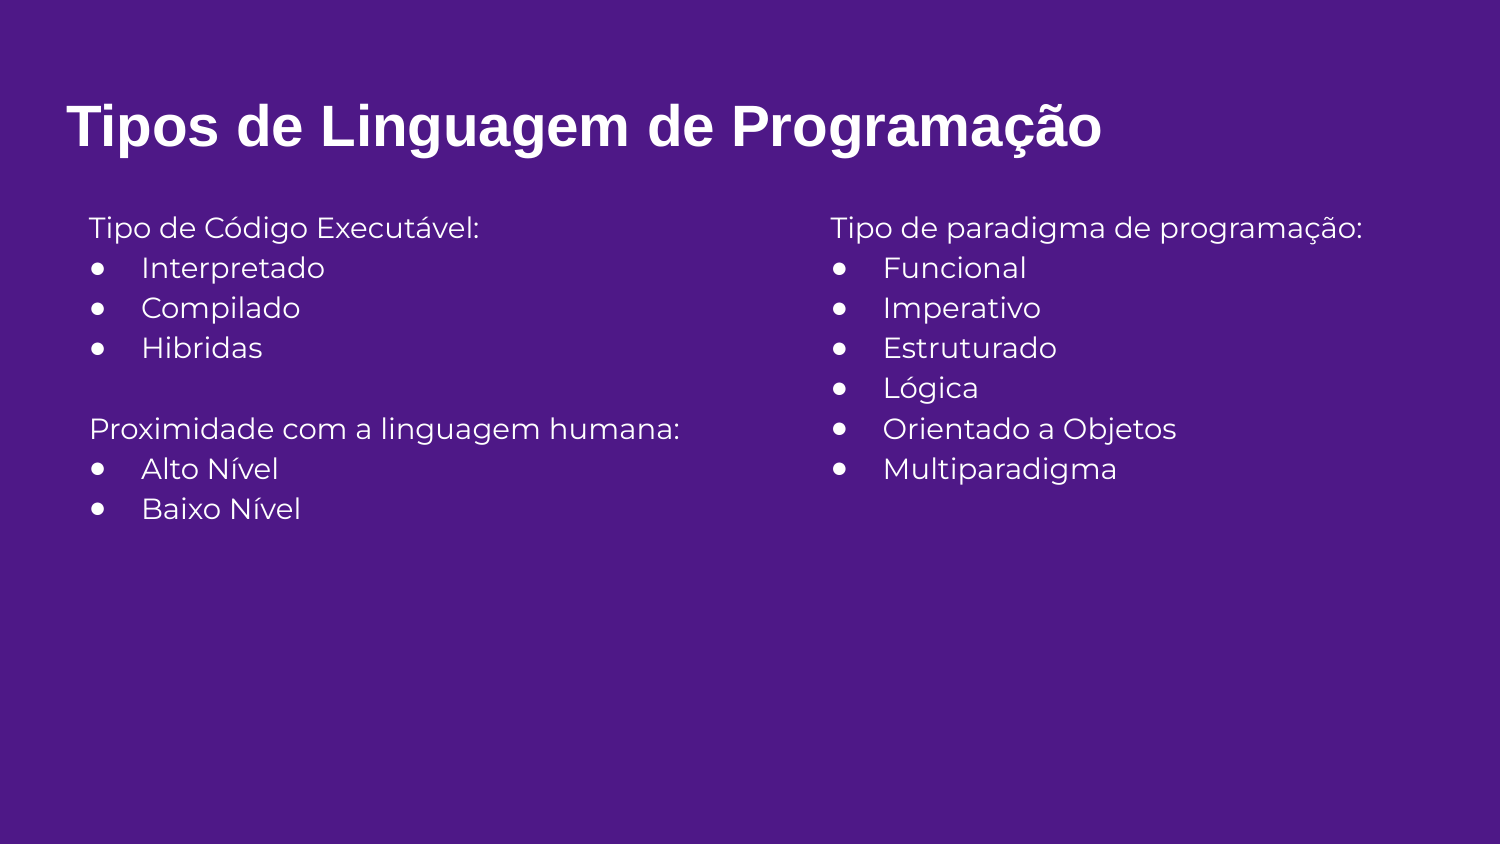

# Tipos de Linguagem de Programação
Tipo de Código Executável:
Interpretado
Compilado
Hibridas

Proximidade com a linguagem humana:
Alto Nível
Baixo Nível
Tipo de paradigma de programação:
Funcional
Imperativo
Estruturado
Lógica
Orientado a Objetos
Multiparadigma